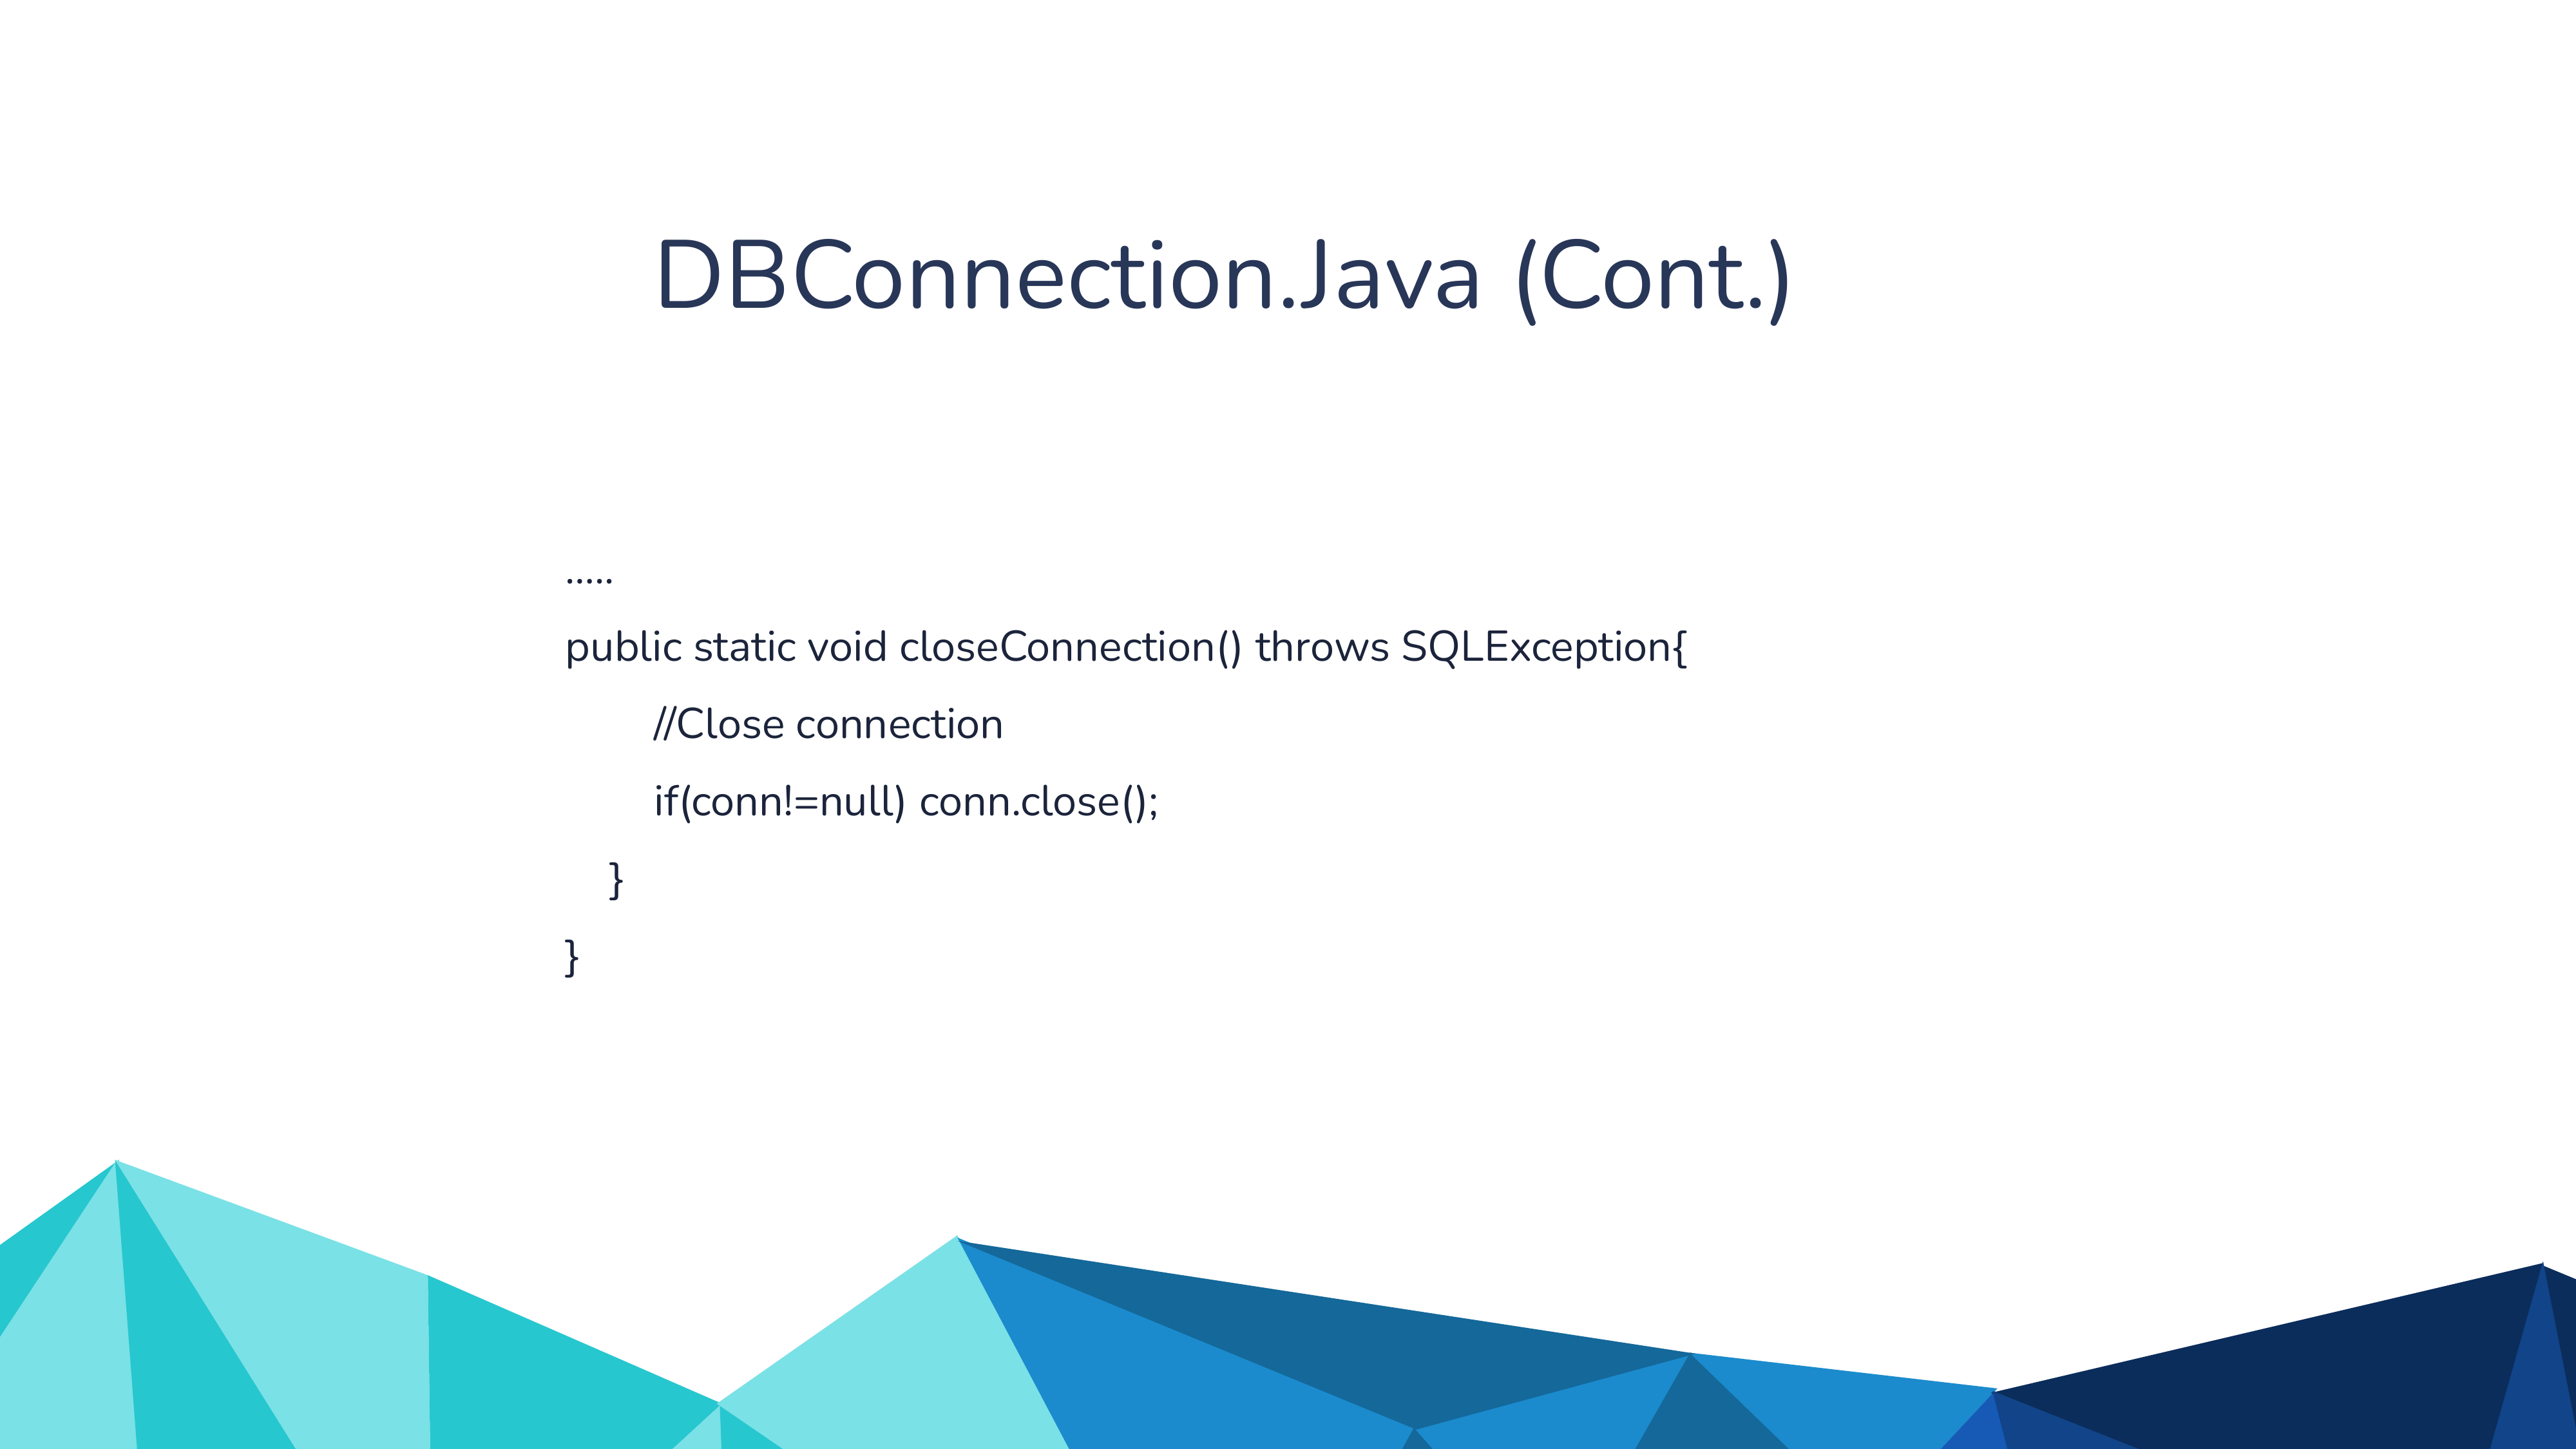

DBConnection.Java (Cont.)
…..
public static void closeConnection() throws SQLException{
        //Close connection
        if(conn!=null) conn.close();
    }
}